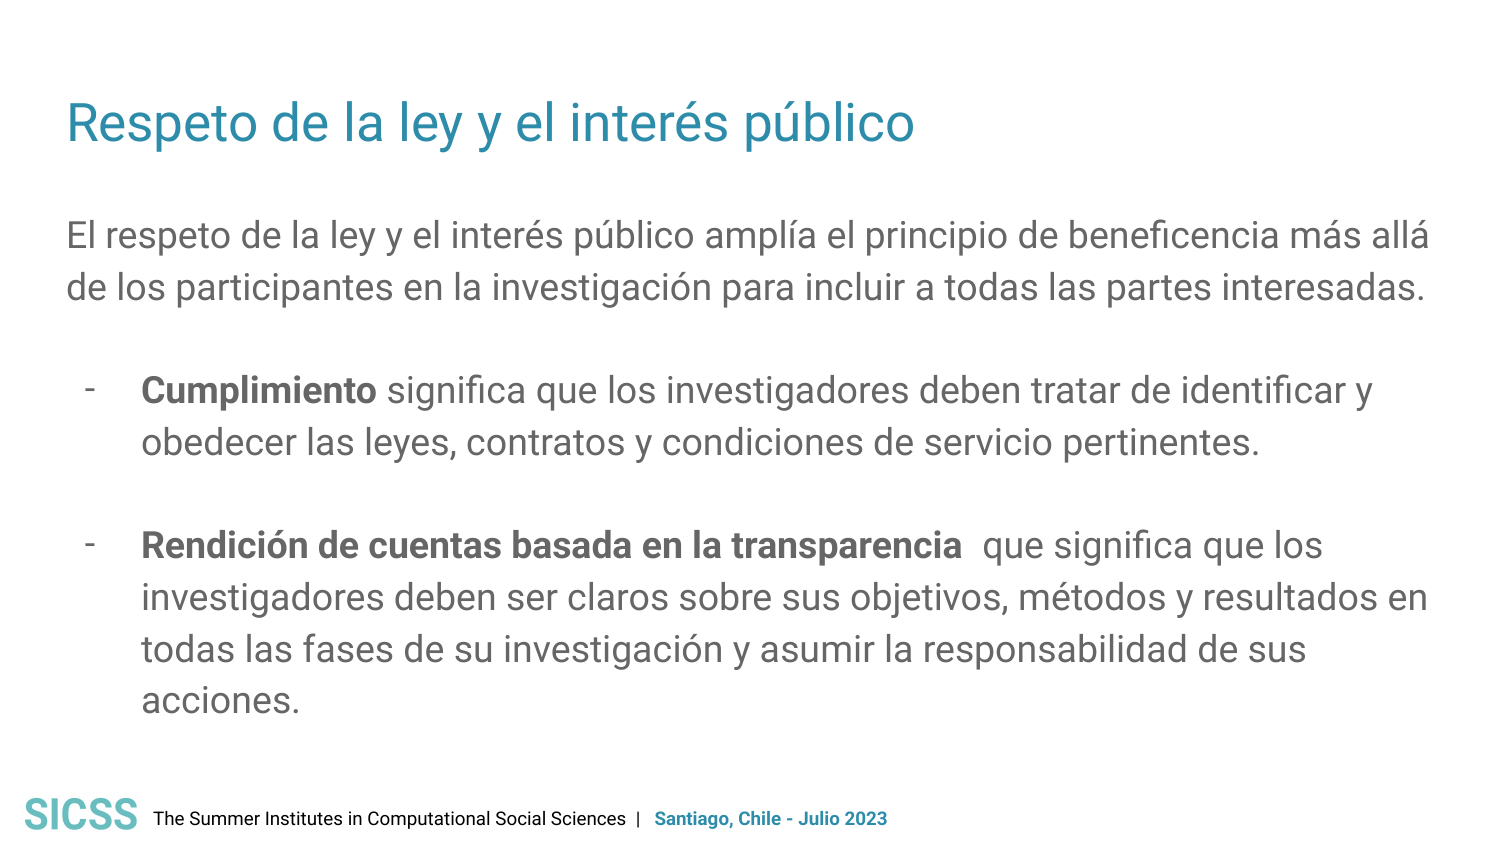

# Respeto de la ley y el interés público
El respeto de la ley y el interés público amplía el principio de beneficencia más allá de los participantes en la investigación para incluir a todas las partes interesadas.

Cumplimiento significa que los investigadores deben tratar de identificar y obedecer las leyes, contratos y condiciones de servicio pertinentes.
Rendición de cuentas basada en la transparencia  que significa que los investigadores deben ser claros sobre sus objetivos, métodos y resultados en todas las fases de su investigación y asumir la responsabilidad de sus acciones.